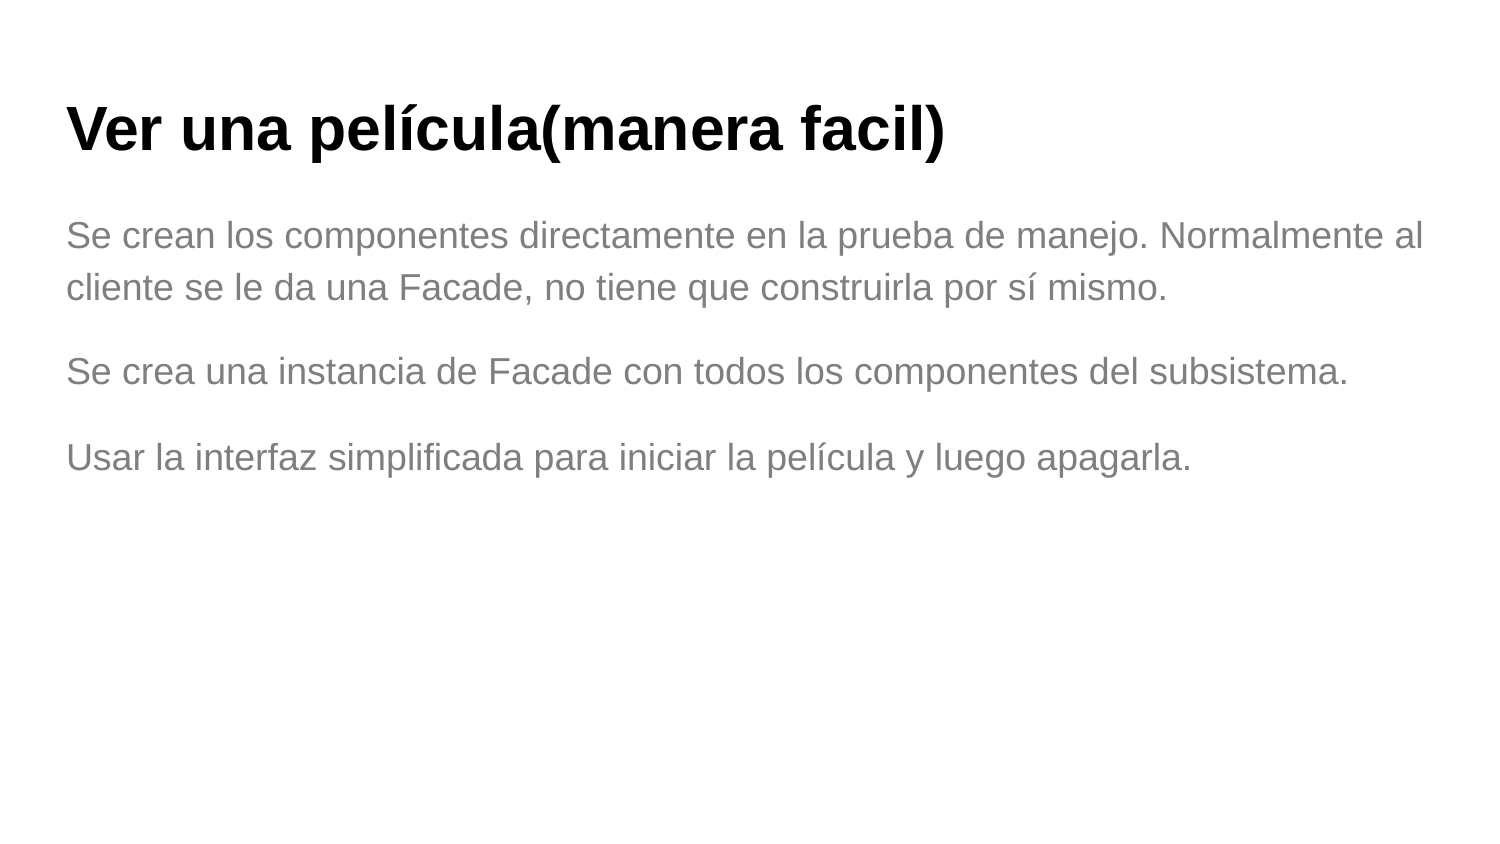

# Ver una película(manera facil)
Se crean los componentes directamente en la prueba de manejo. Normalmente al cliente se le da una Facade, no tiene que construirla por sí mismo.
Se crea una instancia de Facade con todos los componentes del subsistema.
Usar la interfaz simplificada para iniciar la película y luego apagarla.